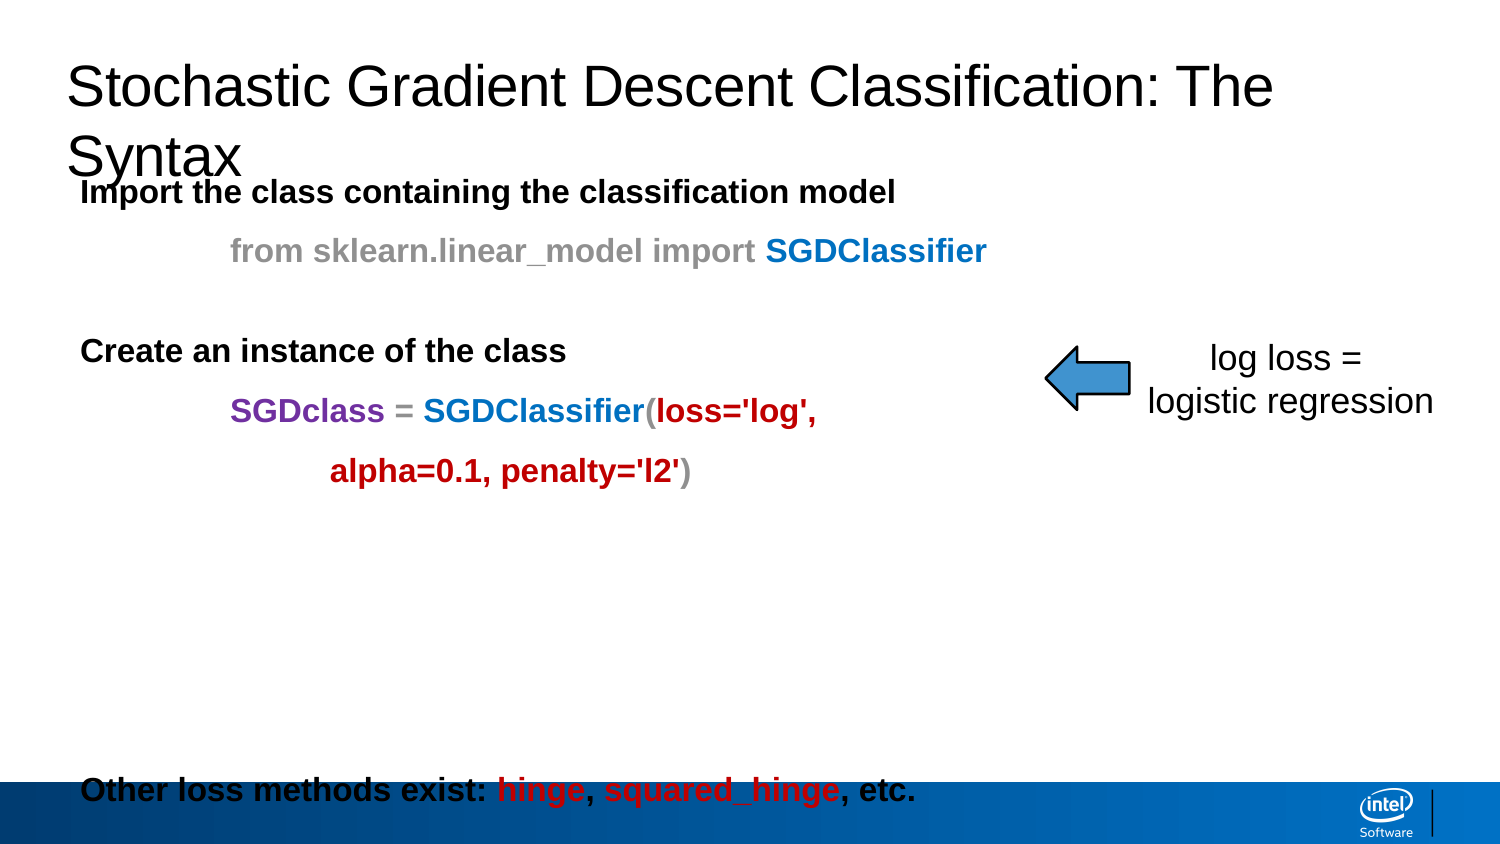

Stochastic Gradient Descent Classification: The Syntax
Import the class containing the classification model
	from sklearn.linear_model import SGDClassifier

Create an instance of the class
	SGDclass = SGDClassifier(loss='log',
                           alpha=0.1, penalty='l2')

Fit the instance on the data and then transform the data
	SGDclass = SGDclass.fit(X_train, y_train)
	y_pred = SGDclass.predict(X_test)

Other loss methods exist: hinge, squared_hinge, etc.
log loss =
logistic regression